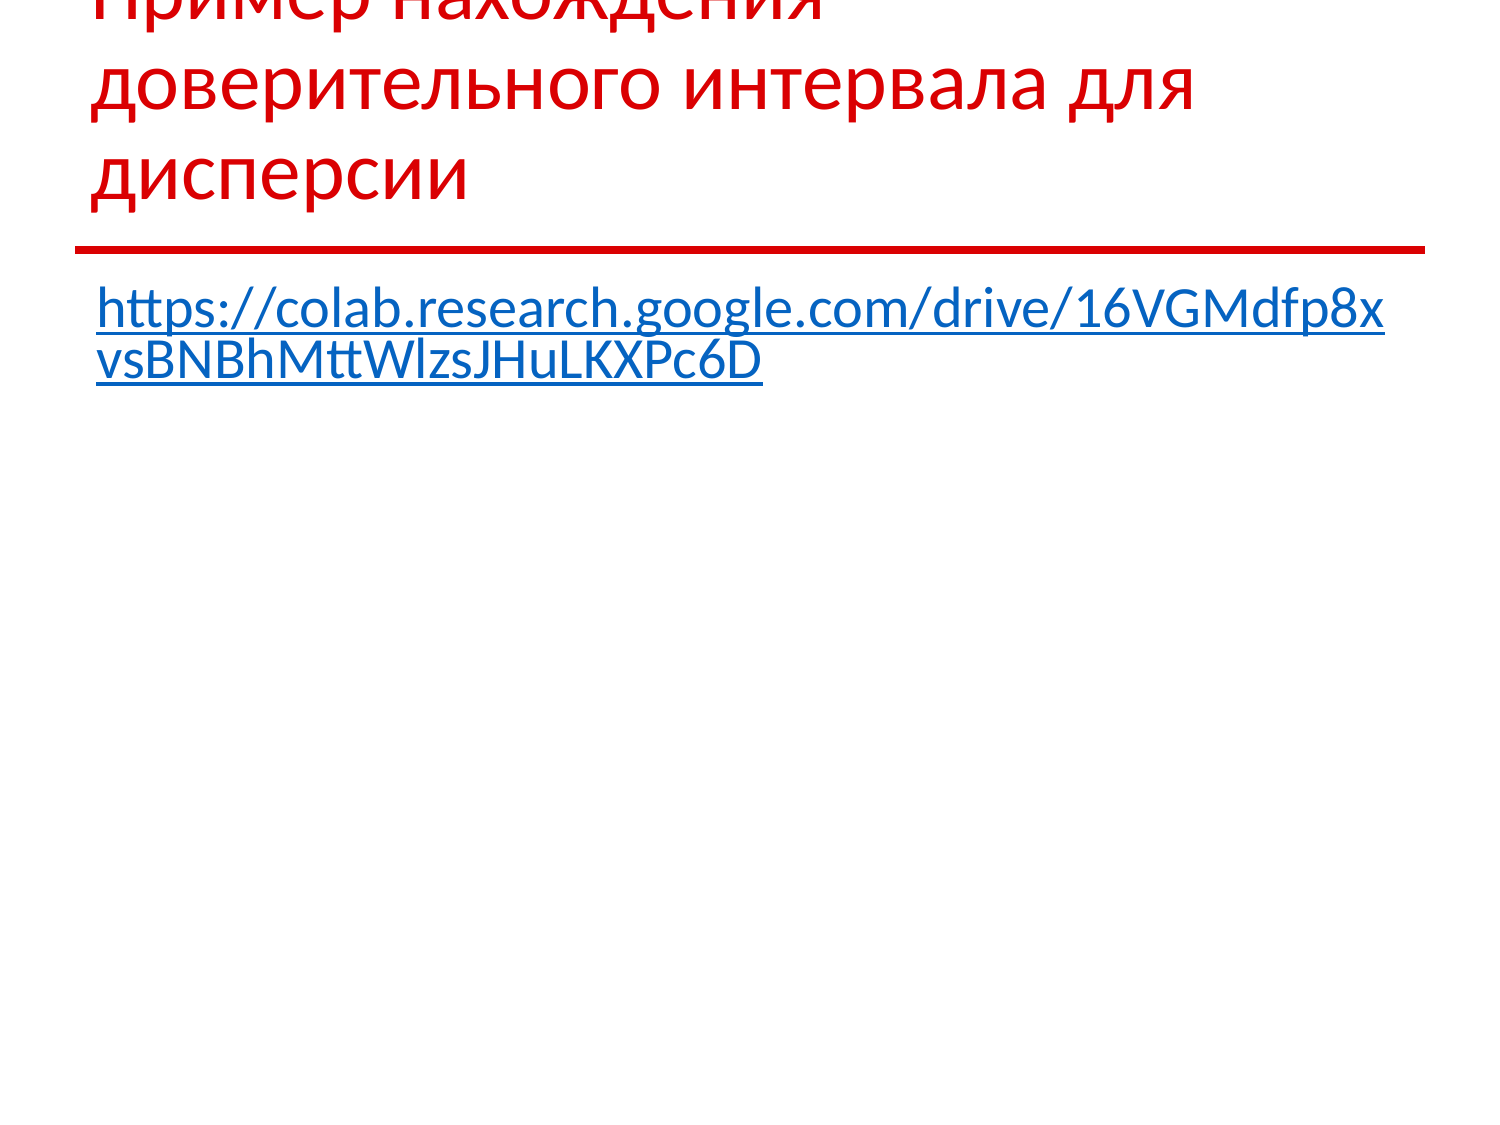

# Пример нахождения доверительного интервала для дисперсии
https://colab.research.google.com/drive/16VGMdfp8xvsBNBhMttWlzsJHuLKXPc6D